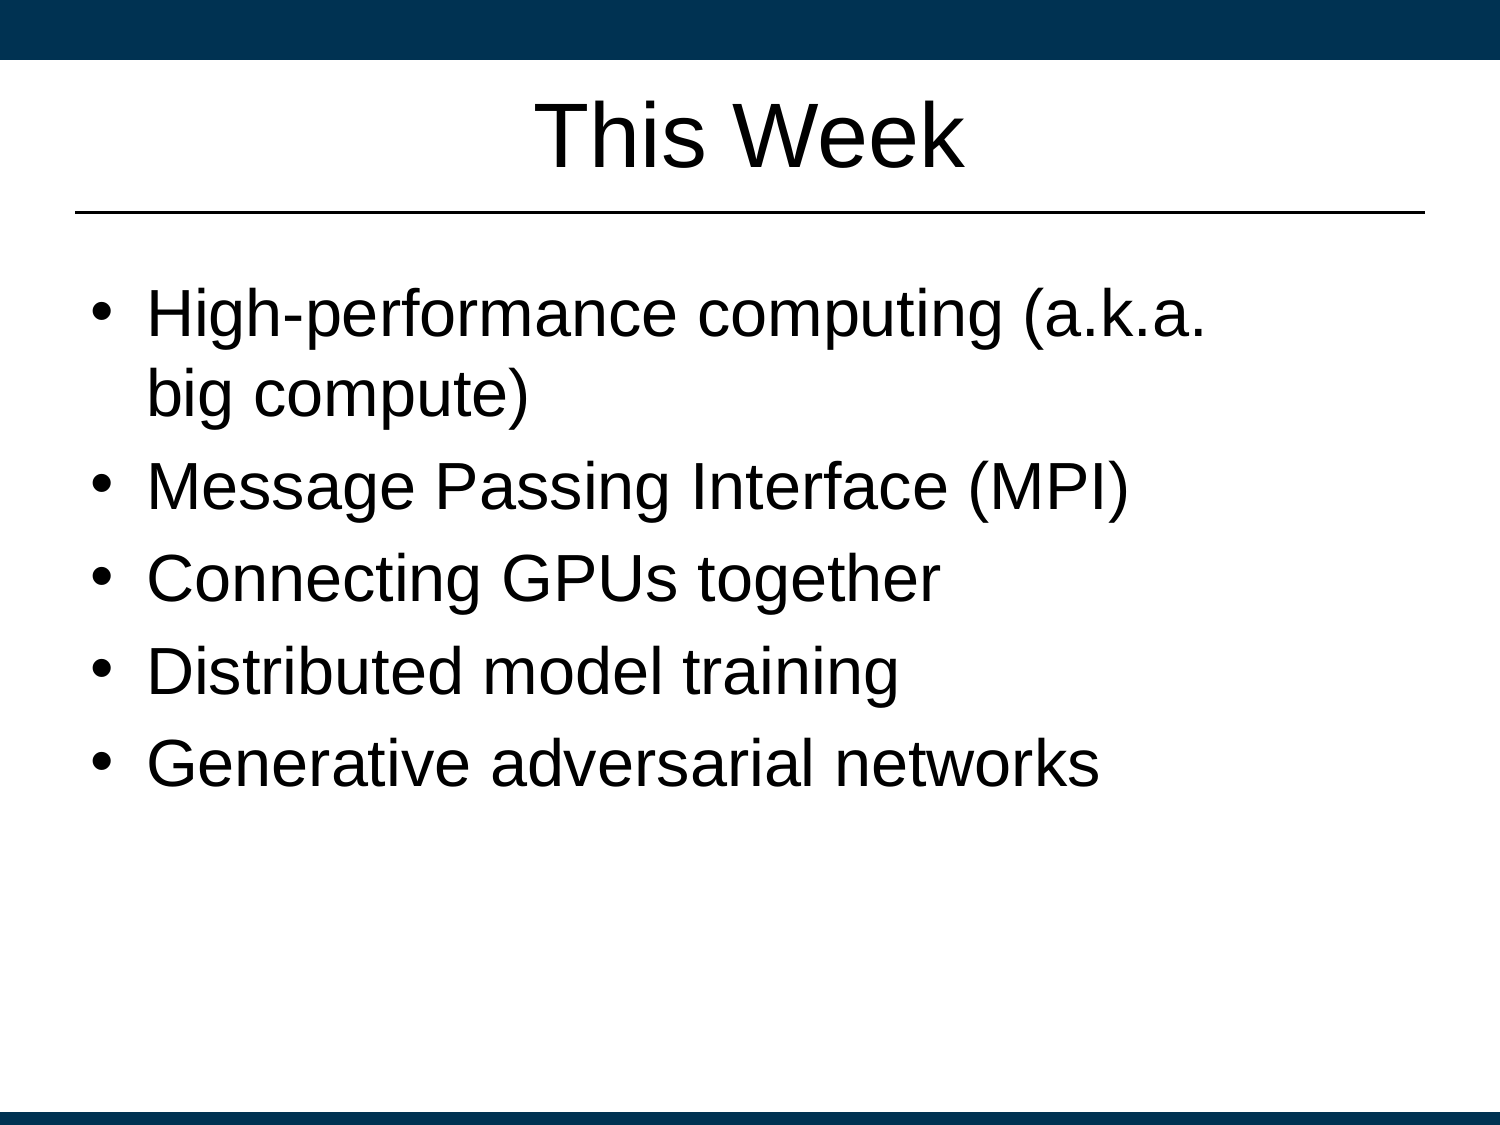

# This Week
High-performance computing (a.k.a.
big compute)
Message Passing Interface (MPI)
Connecting GPUs together
Distributed model training
Generative adversarial networks